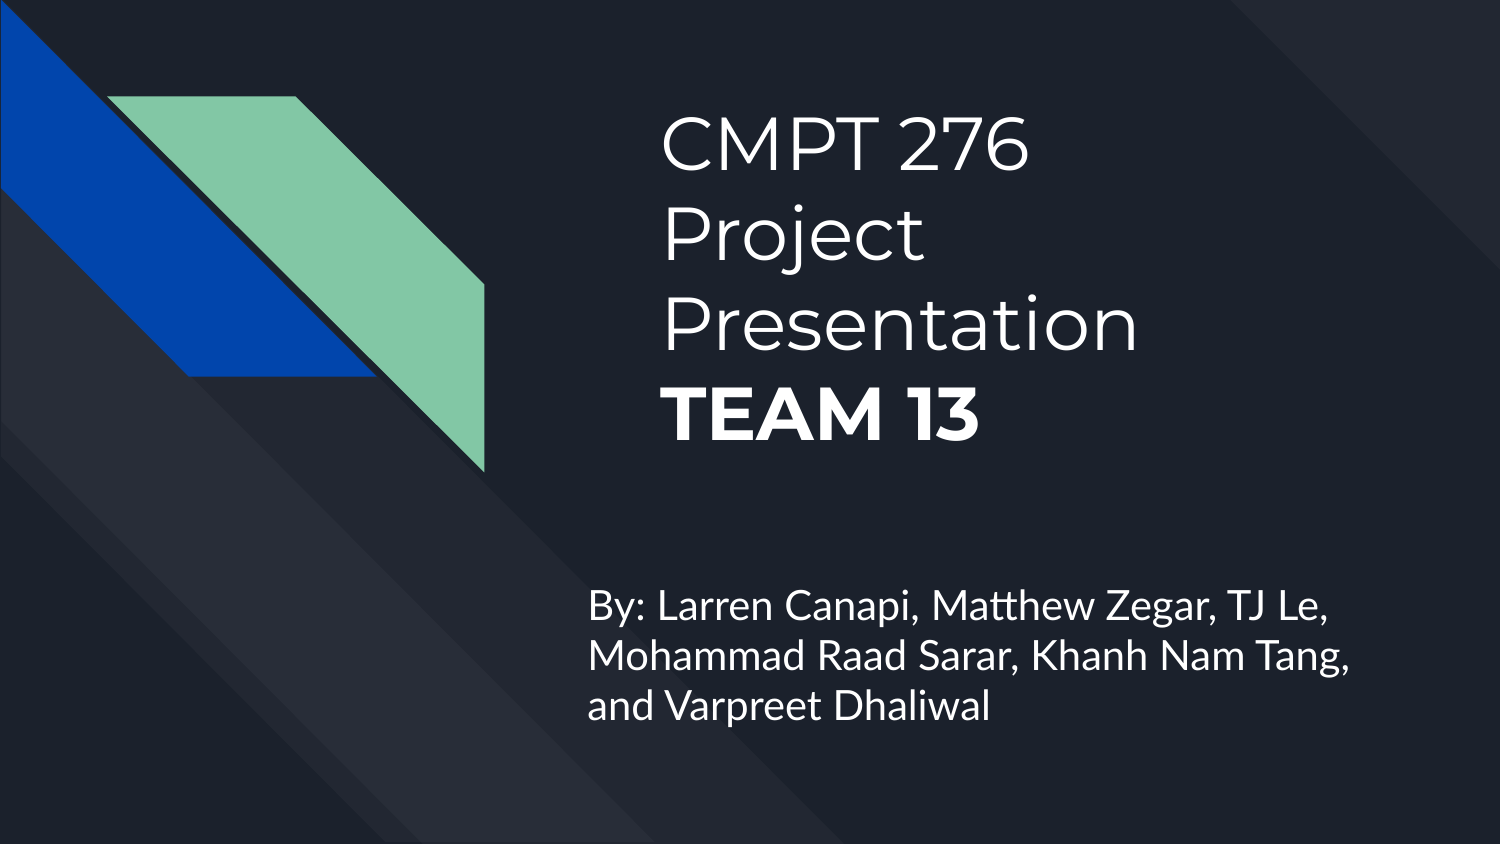

# CMPT 276
Project Presentation
TEAM 13
By: Larren Canapi, Matthew Zegar, TJ Le, Mohammad Raad Sarar, Khanh Nam Tang, and Varpreet Dhaliwal